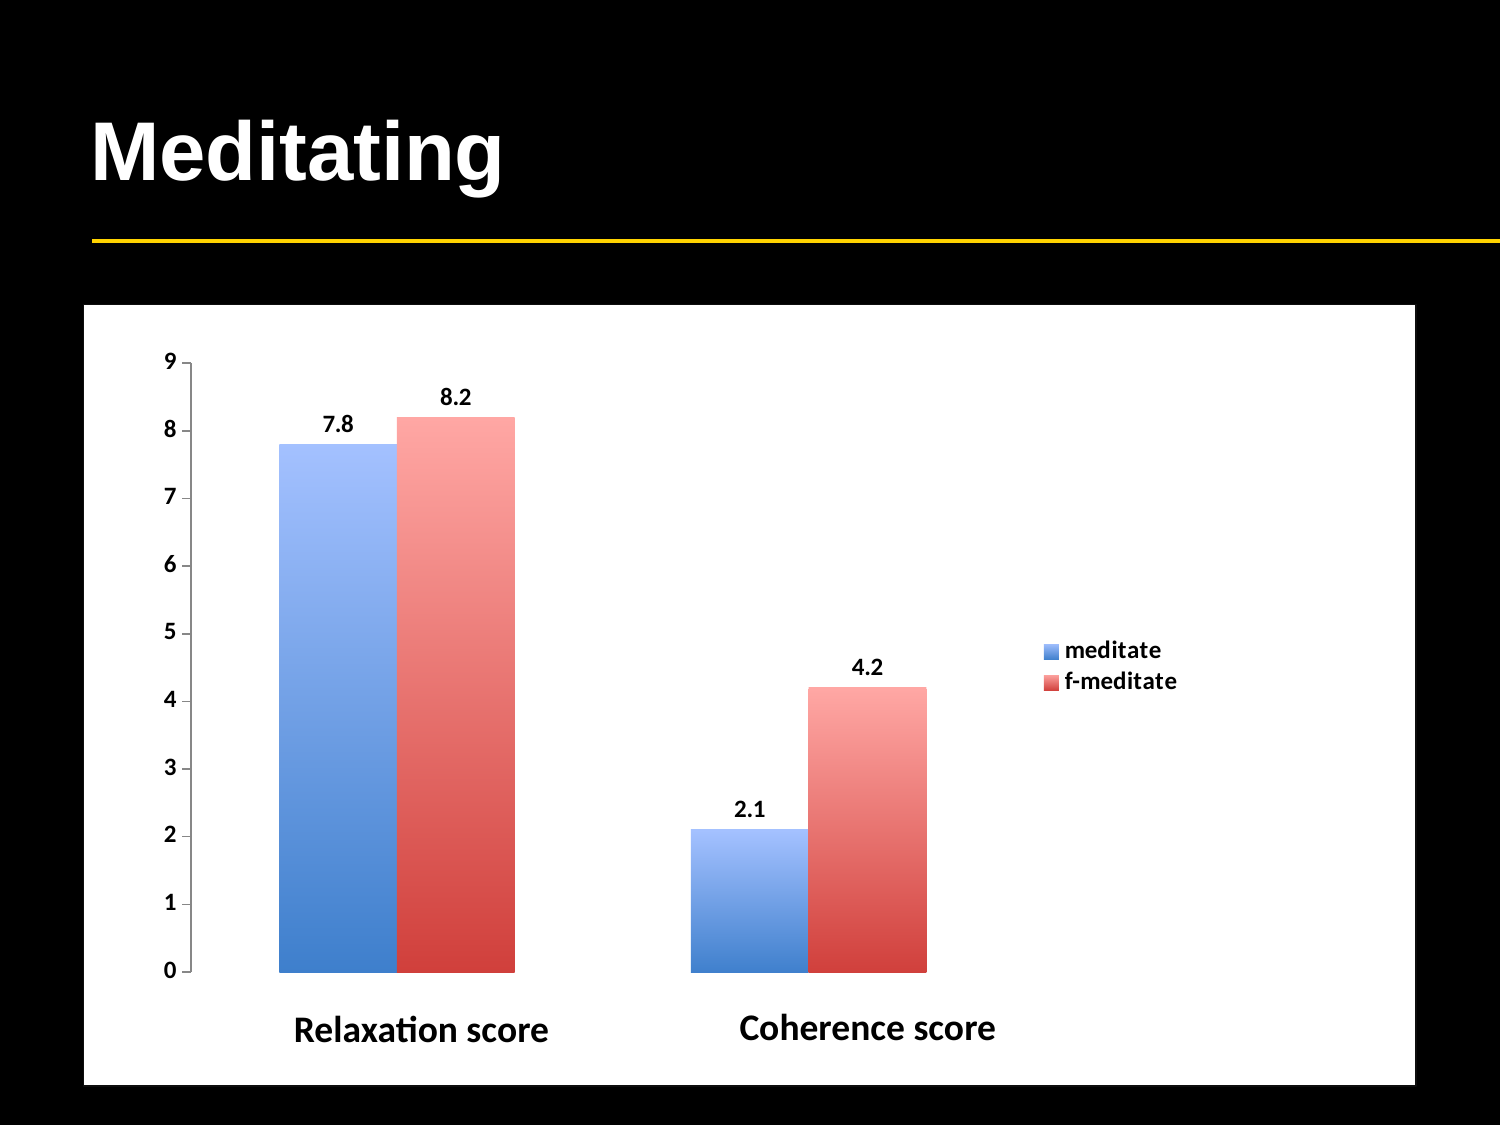

# Meditating

### Chart

| Category | meditate | f-meditate |
|---|---|---|
Coherence score
Relaxation score